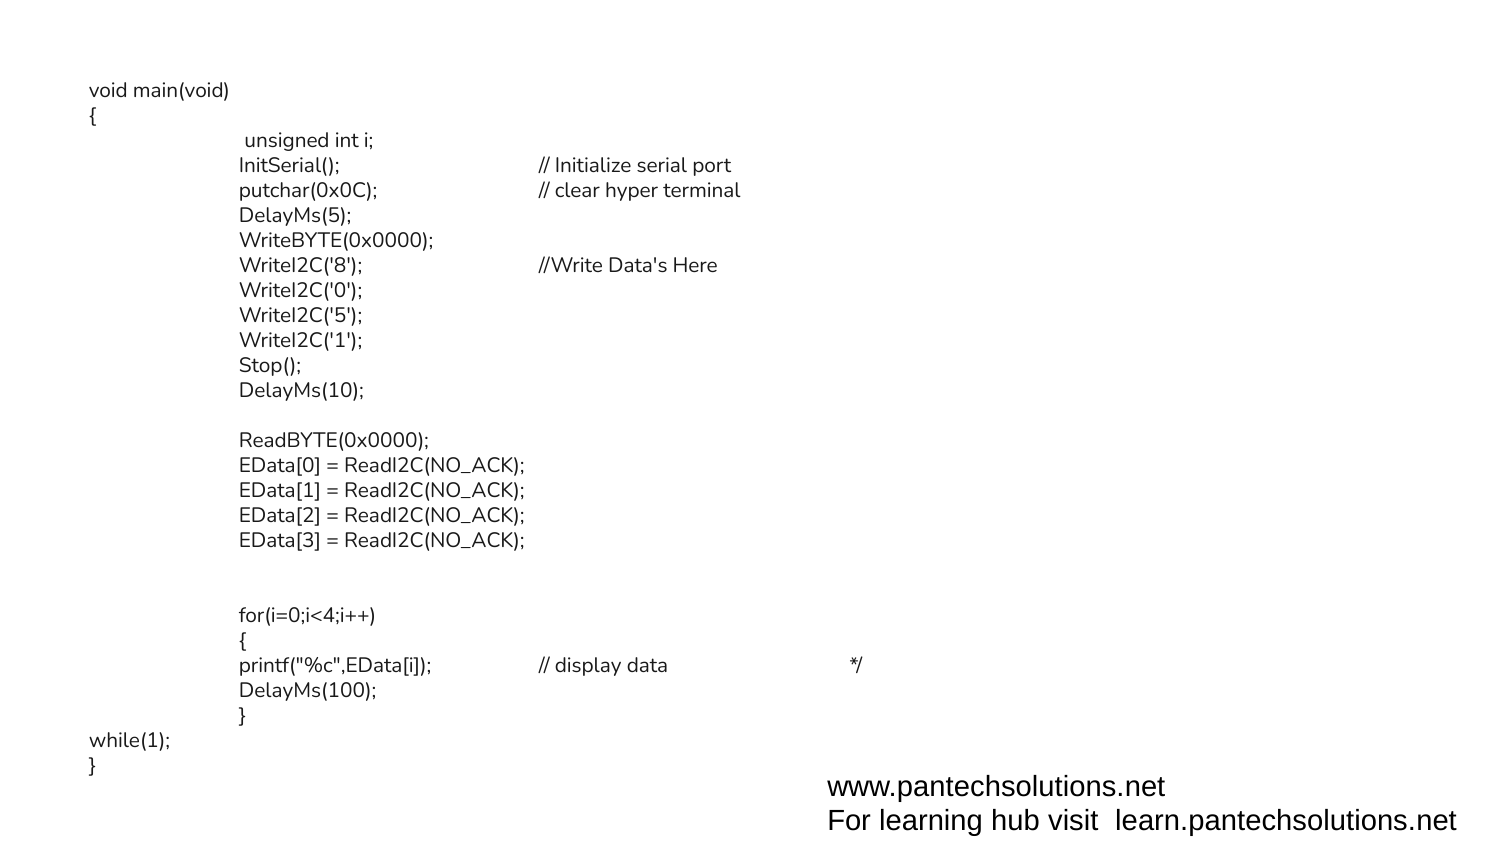

void main(void)
{
	 unsigned int i;
	InitSerial();  		// Initialize serial port
	putchar(0x0C);		// clear hyper terminal
	DelayMs(5);
	WriteBYTE(0x0000);
	WriteI2C('8');		//Write Data's Here
	WriteI2C('0');
	WriteI2C('5');
	WriteI2C('1');
	Stop();
	DelayMs(10);

	ReadBYTE(0x0000);
	EData[0] = ReadI2C(NO_ACK);
	EData[1] = ReadI2C(NO_ACK);
	EData[2] = ReadI2C(NO_ACK);
	EData[3] = ReadI2C(NO_ACK);

	for(i=0;i<4;i++)
	{
	printf("%c",EData[i]);	// display data    	  */
	DelayMs(100);
	}
while(1);
}
www.pantechsolutions.net
For learning hub visit  learn.pantechsolutions.net